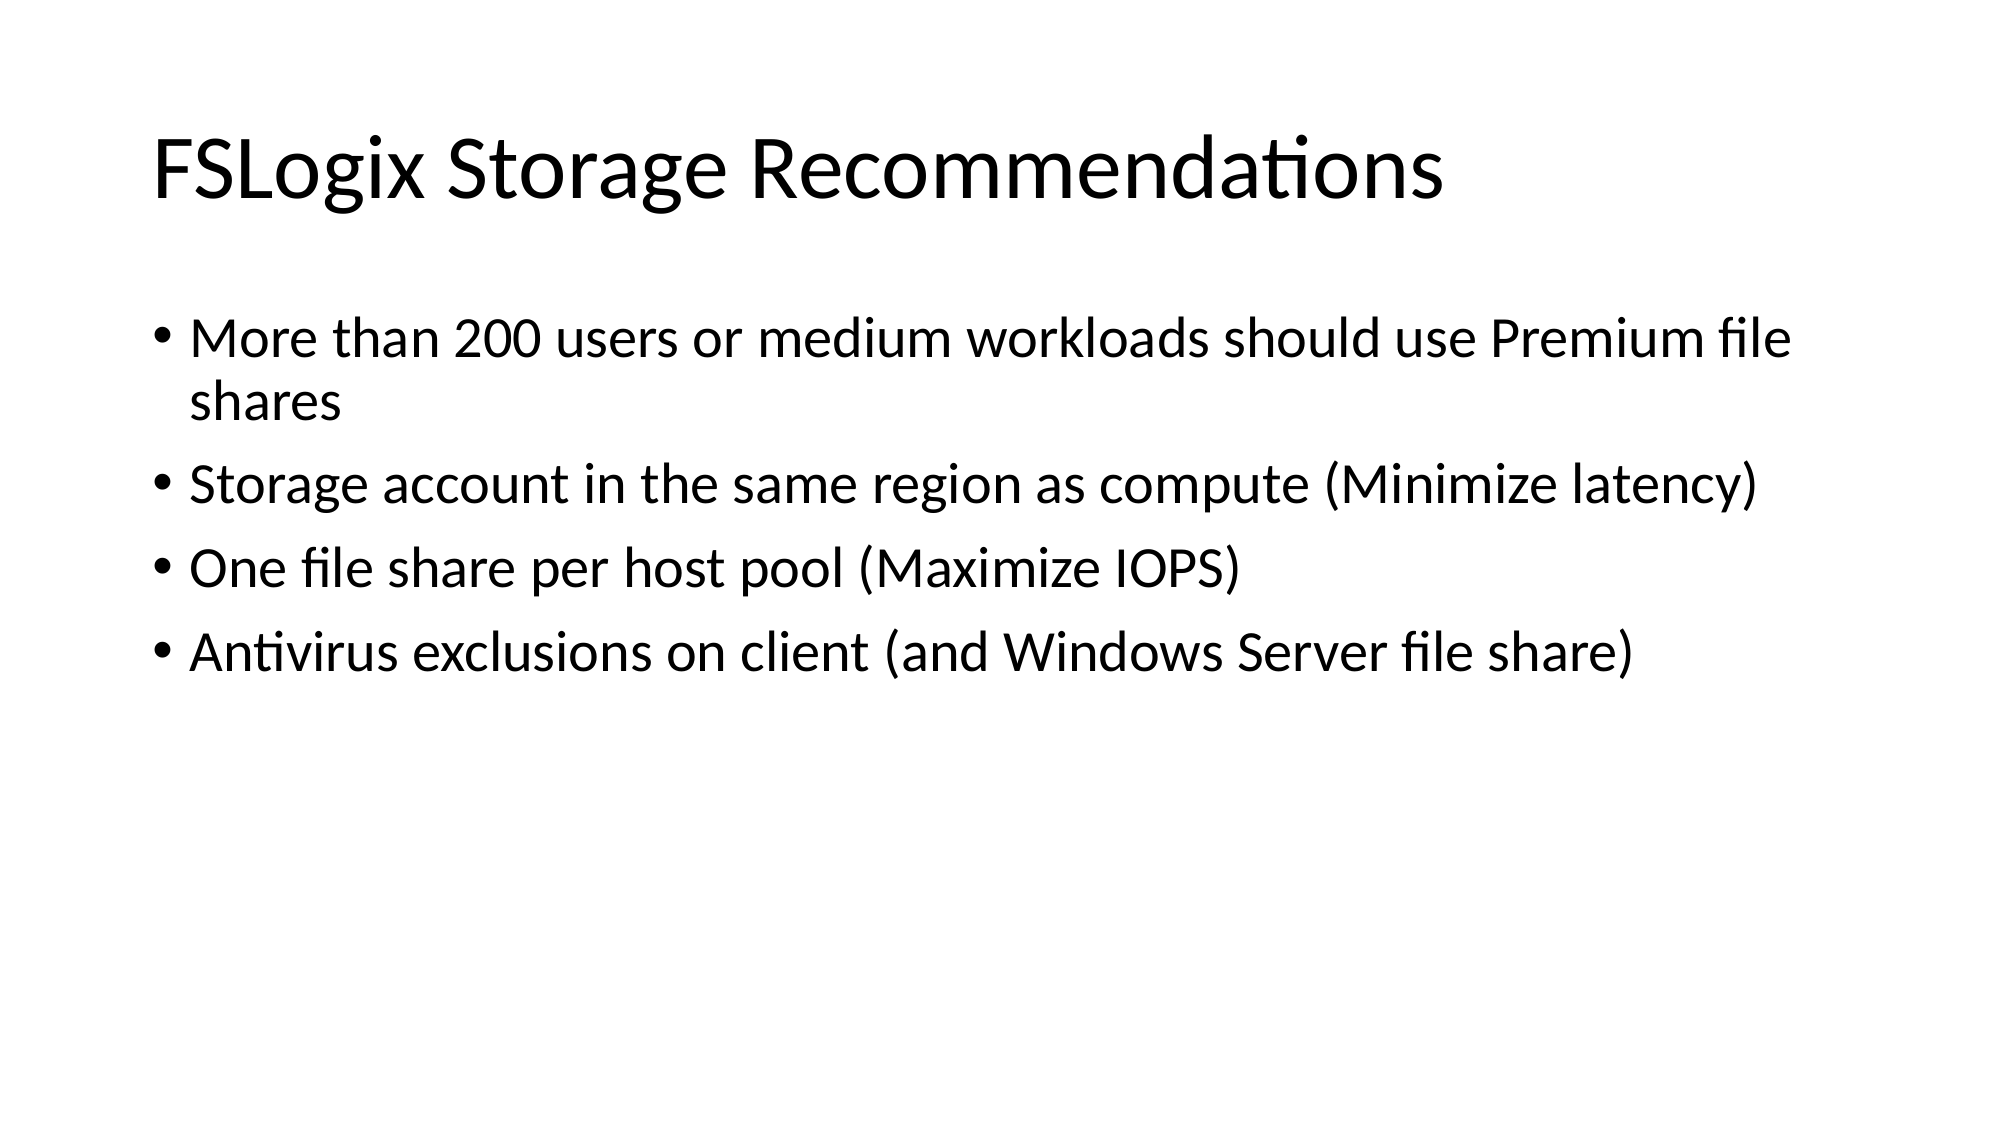

# FSLogix Storage Recommendations
More than 200 users or medium workloads should use Premium file shares
Storage account in the same region as compute (Minimize latency)
One file share per host pool (Maximize IOPS)
Antivirus exclusions on client (and Windows Server file share)